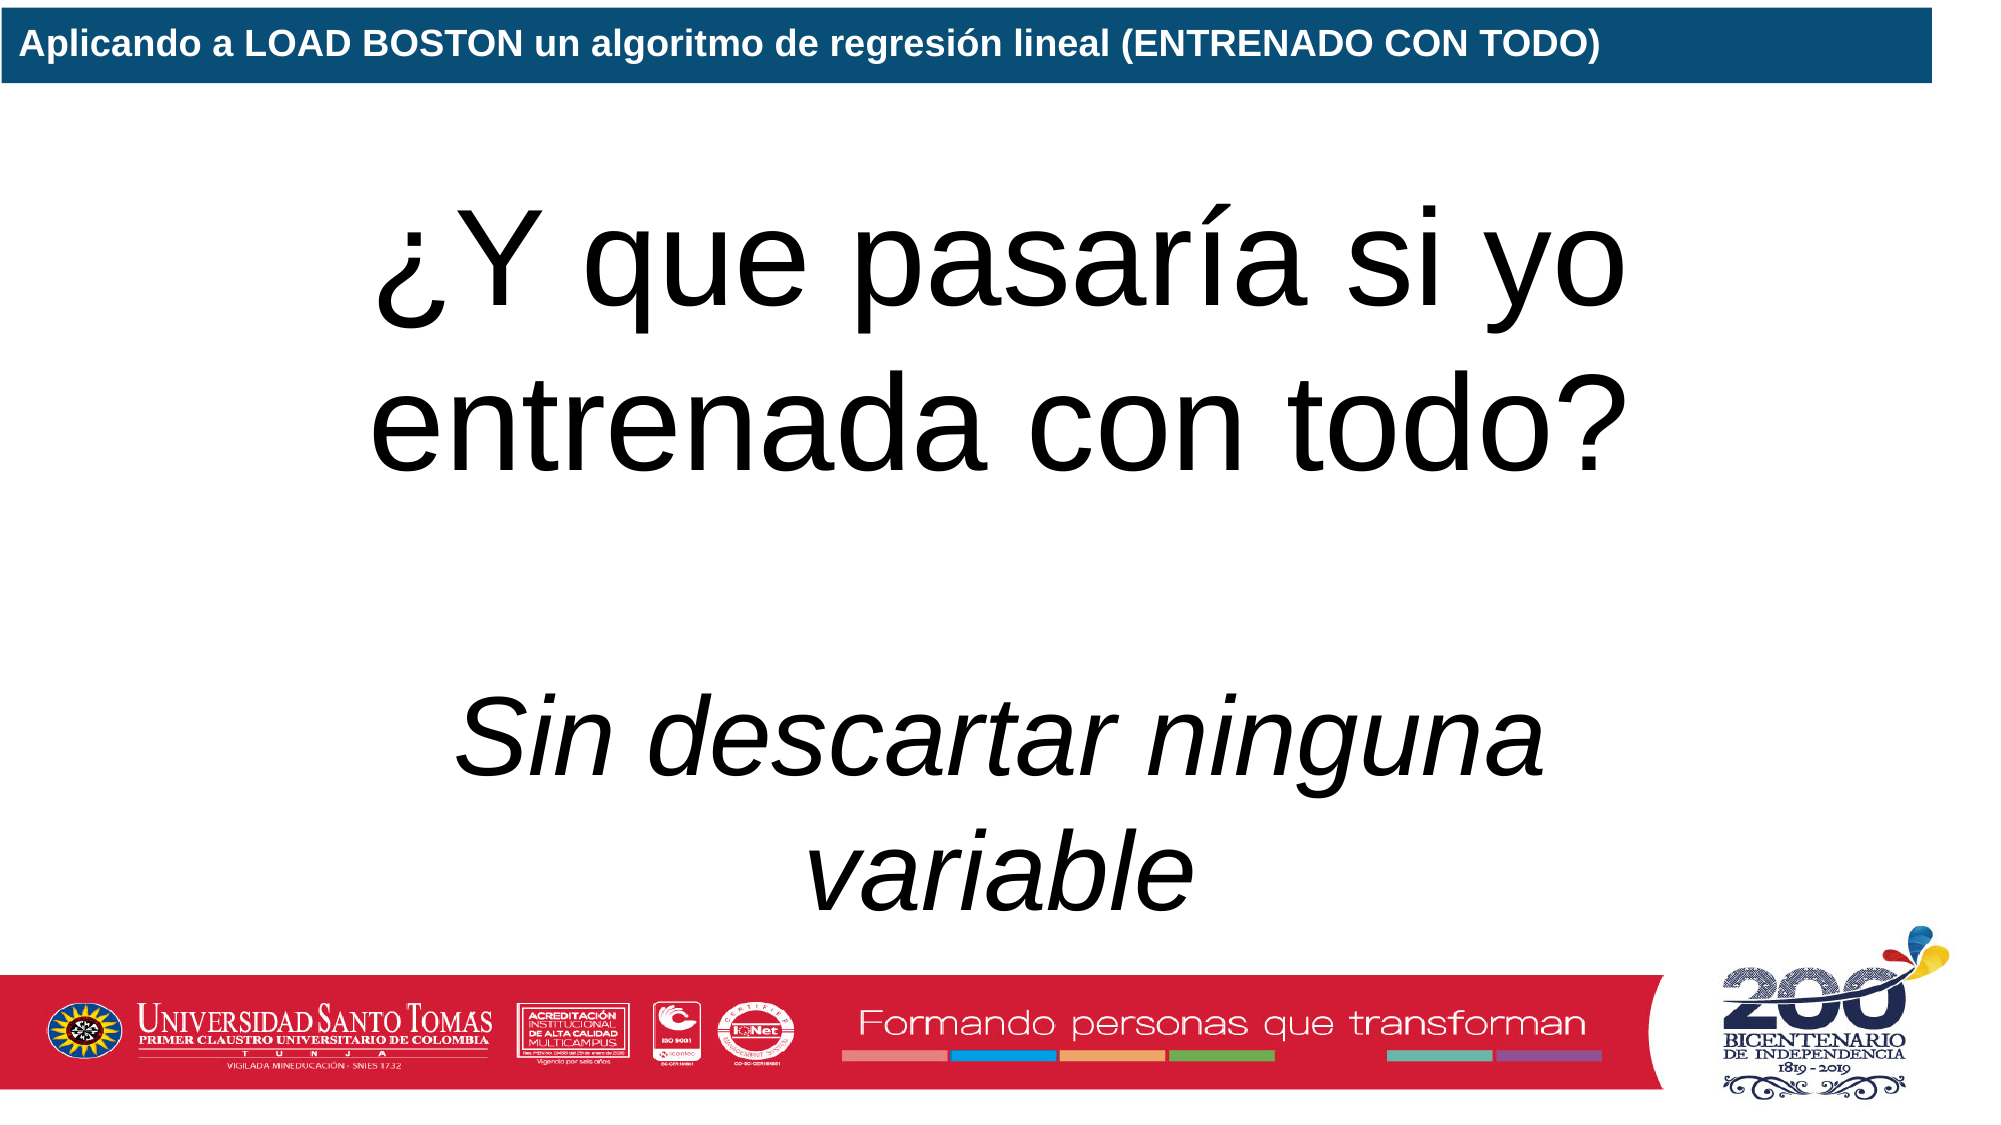

Aplicando a LOAD BOSTON un algoritmo de regresión lineal (ENTRENADO CON TODO)
¿Y que pasaría si yo entrenada con todo?

Sin descartar ninguna variable